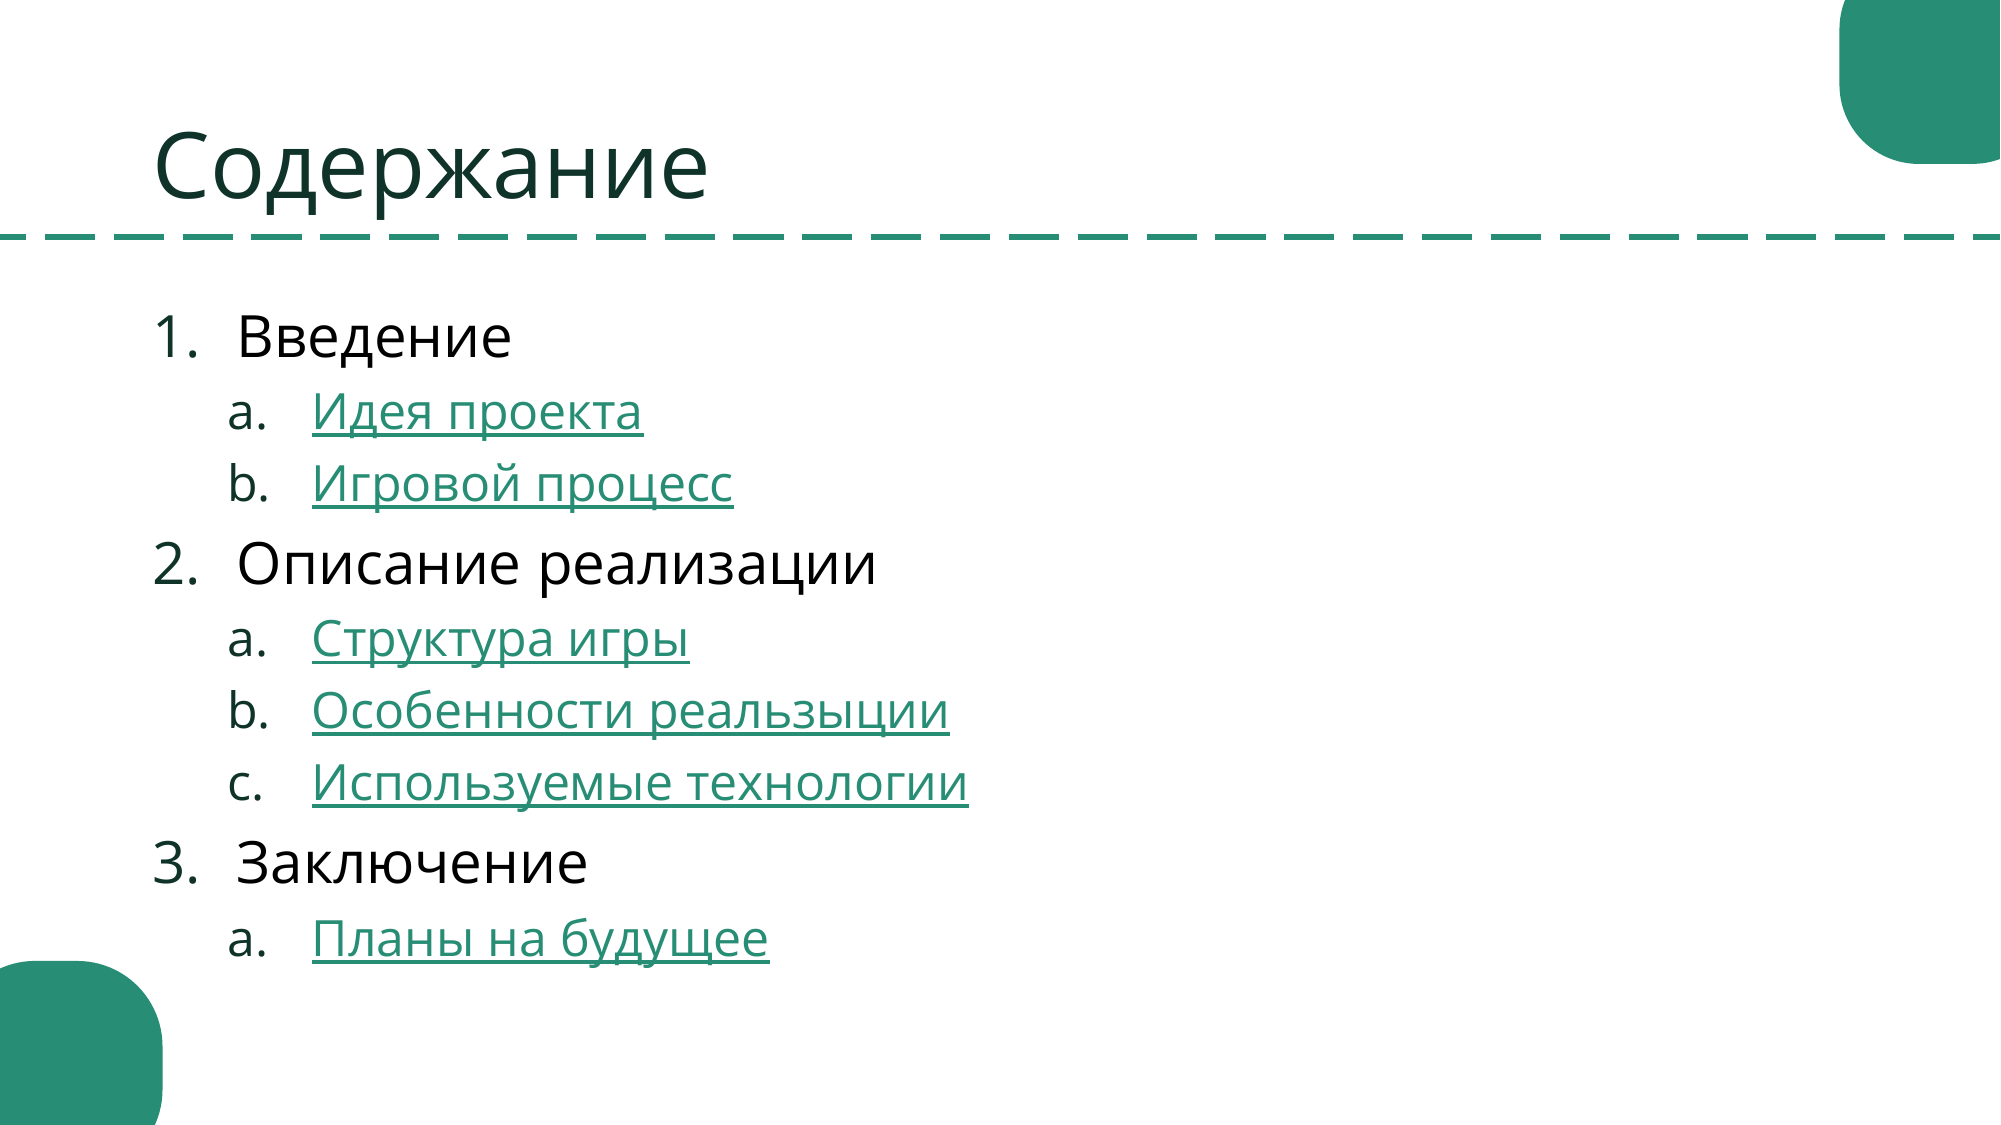

# Содержание
Введение
Идея проекта
Игровой процесс
Описание реализации
Структура игры
Особенности реальзыции
Используемые технологии
Заключение
Планы на будущее